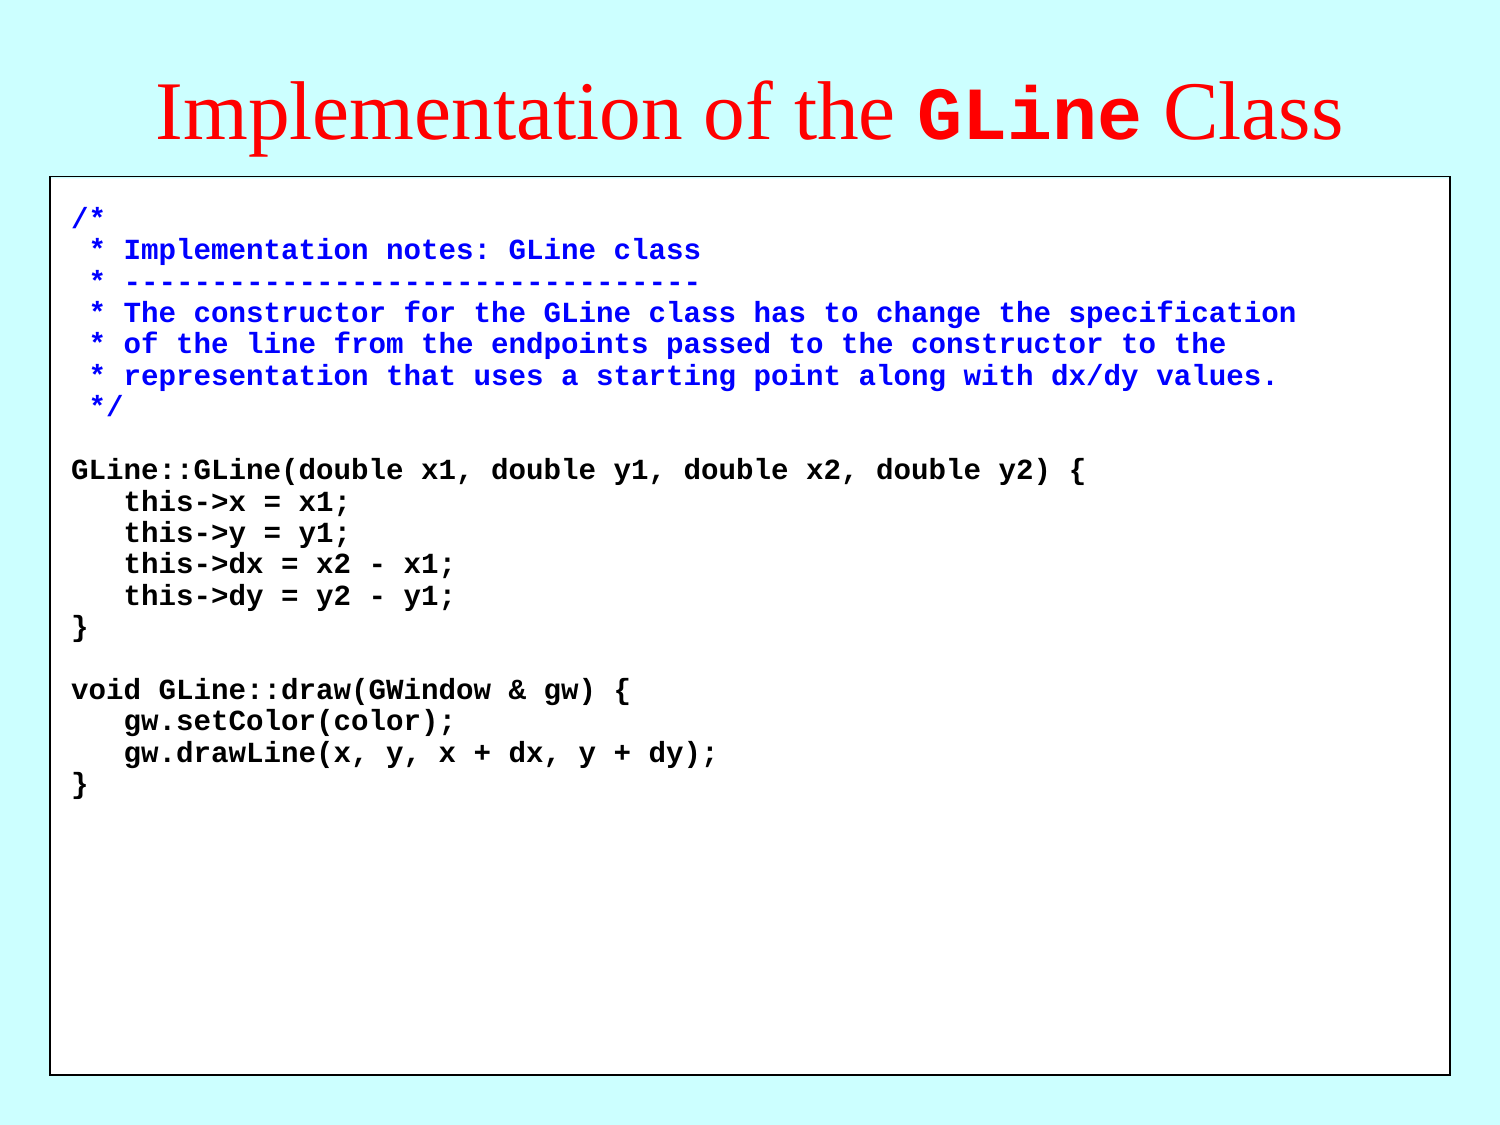

# Implementation of the GLine Class

/*
 * Implementation notes: GLine class
 * ---------------------------------
 * The constructor for the GLine class has to change the specification
 * of the line from the endpoints passed to the constructor to the
 * representation that uses a starting point along with dx/dy values.
 */

GLine::GLine(double x1, double y1, double x2, double y2) {
   this->x = x1;
   this->y = y1;
   this->dx = x2 - x1;
   this->dy = y2 - y1;
}

void GLine::draw(GWindow & gw) {
   gw.setColor(color);
   gw.drawLine(x, y, x + dx, y + dy);
}